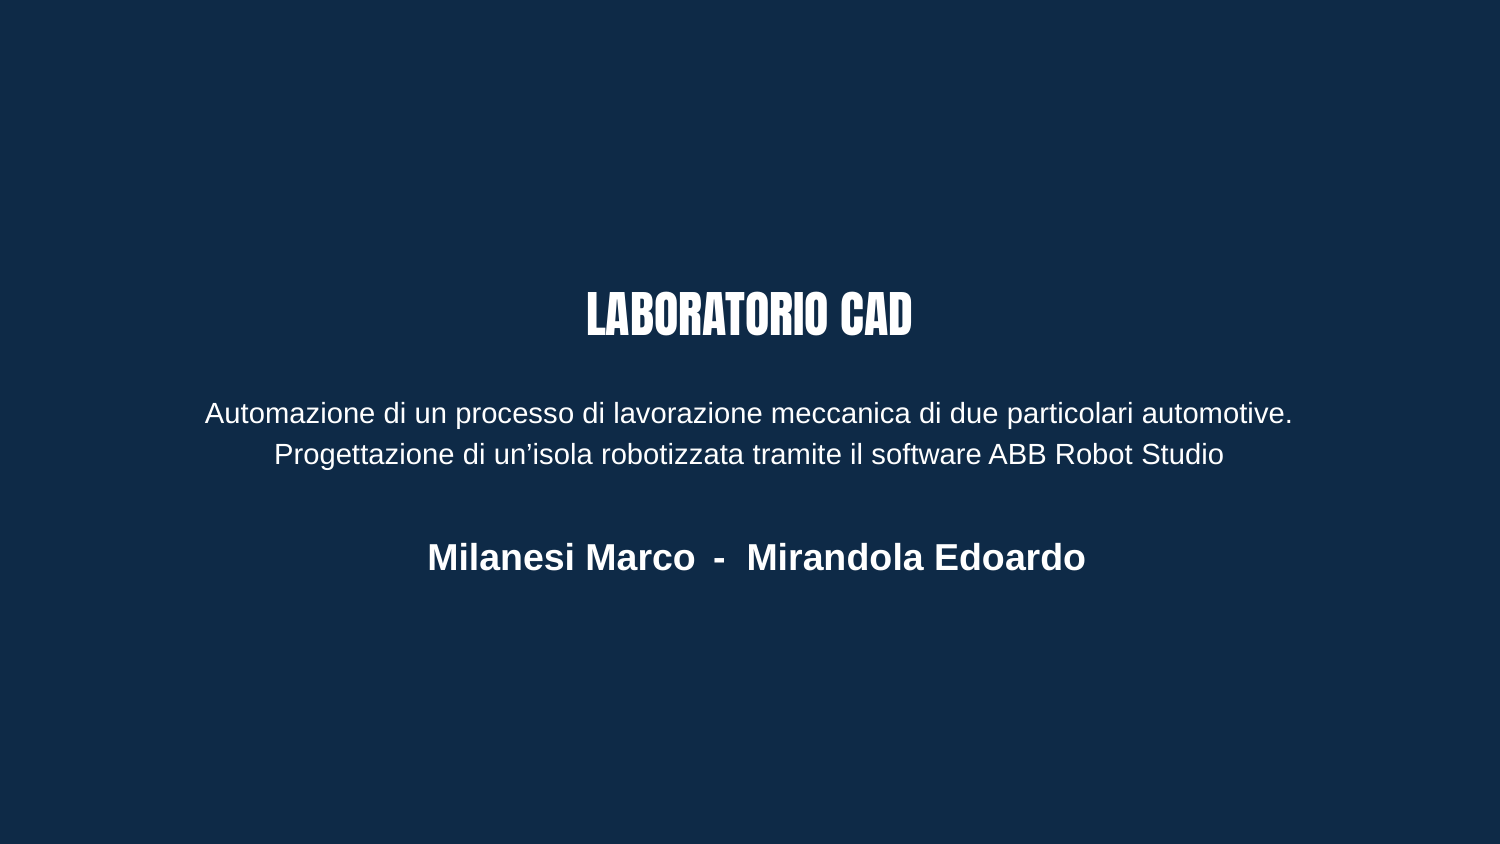

LABORATORIO CAD
Automazione di un processo di lavorazione meccanica di due particolari automotive. Progettazione di un’isola robotizzata tramite il software ABB Robot Studio

Milanesi Marco  -  Mirandola Edoardo